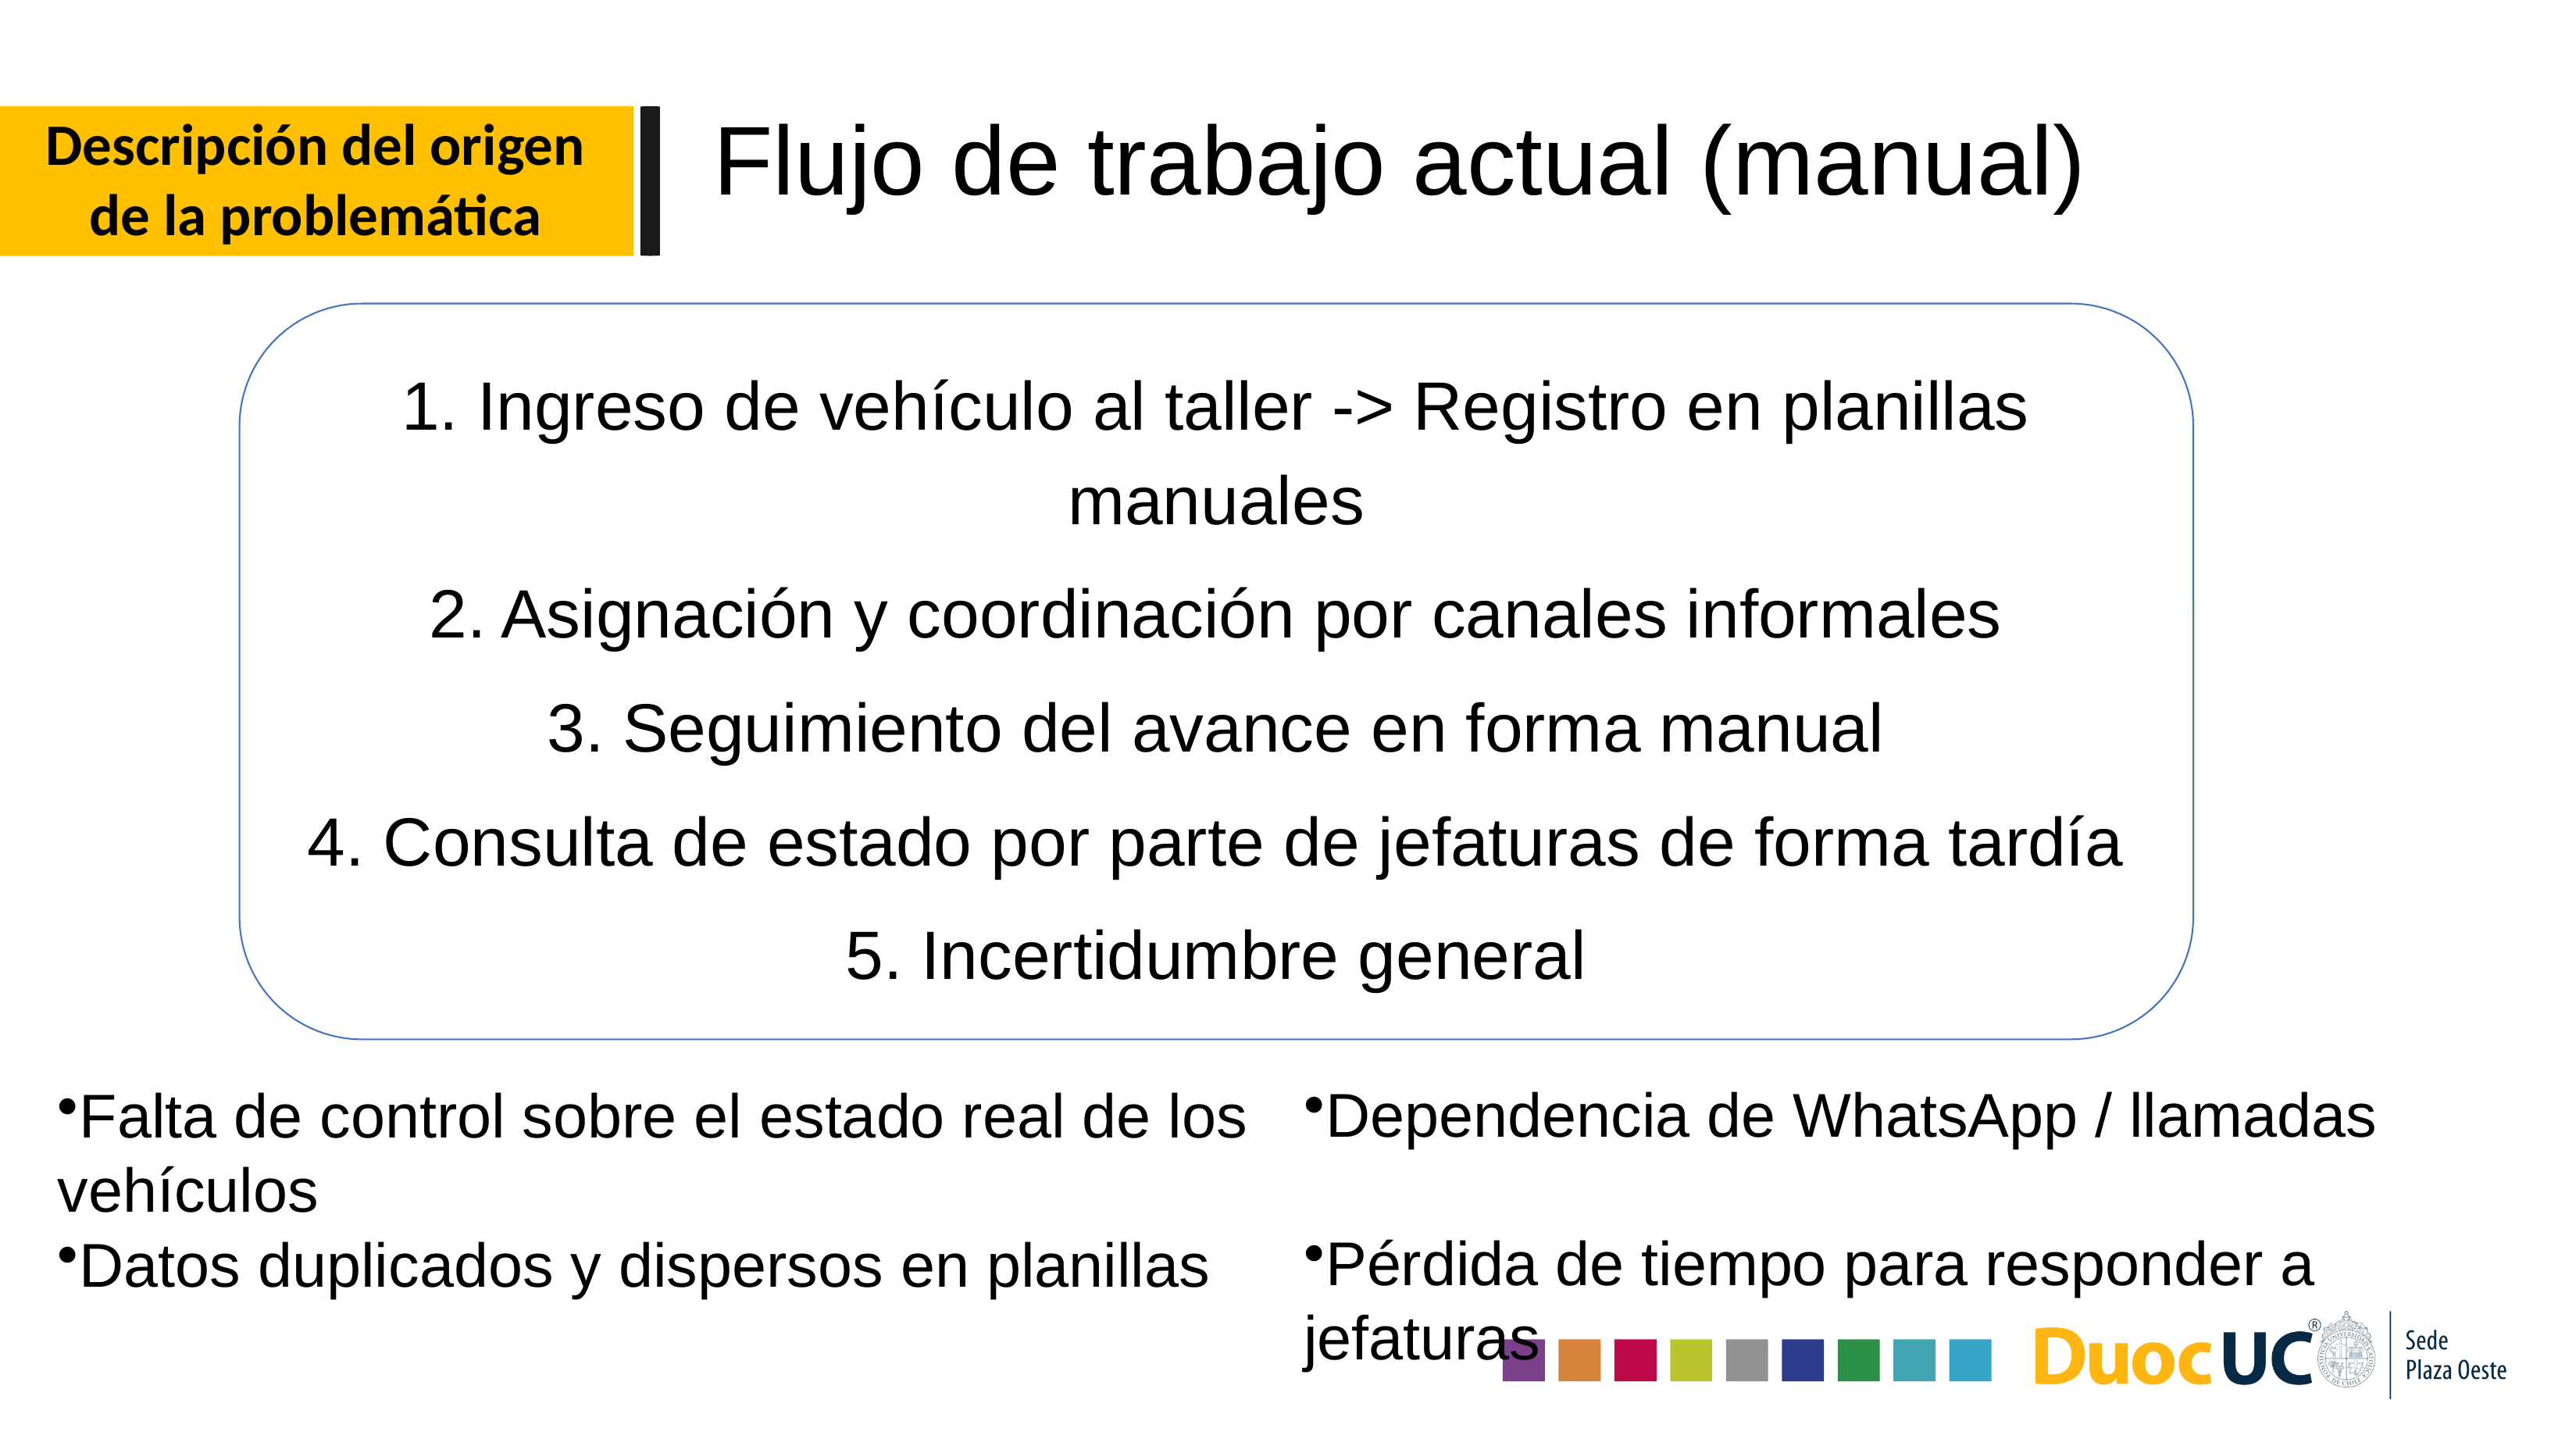

Flujo de trabajo actual (manual)
Descripción del origen de la problemática
1. Ingreso de vehículo al taller -> Registro en planillas manuales
2. Asignación y coordinación por canales informales
3. Seguimiento del avance en forma manual
4. Consulta de estado por parte de jefaturas de forma tardía
5. Incertidumbre general
Falta de control sobre el estado real de los vehículos
Datos duplicados y dispersos en planillas
Dependencia de WhatsApp / llamadas

Pérdida de tiempo para responder a jefaturas